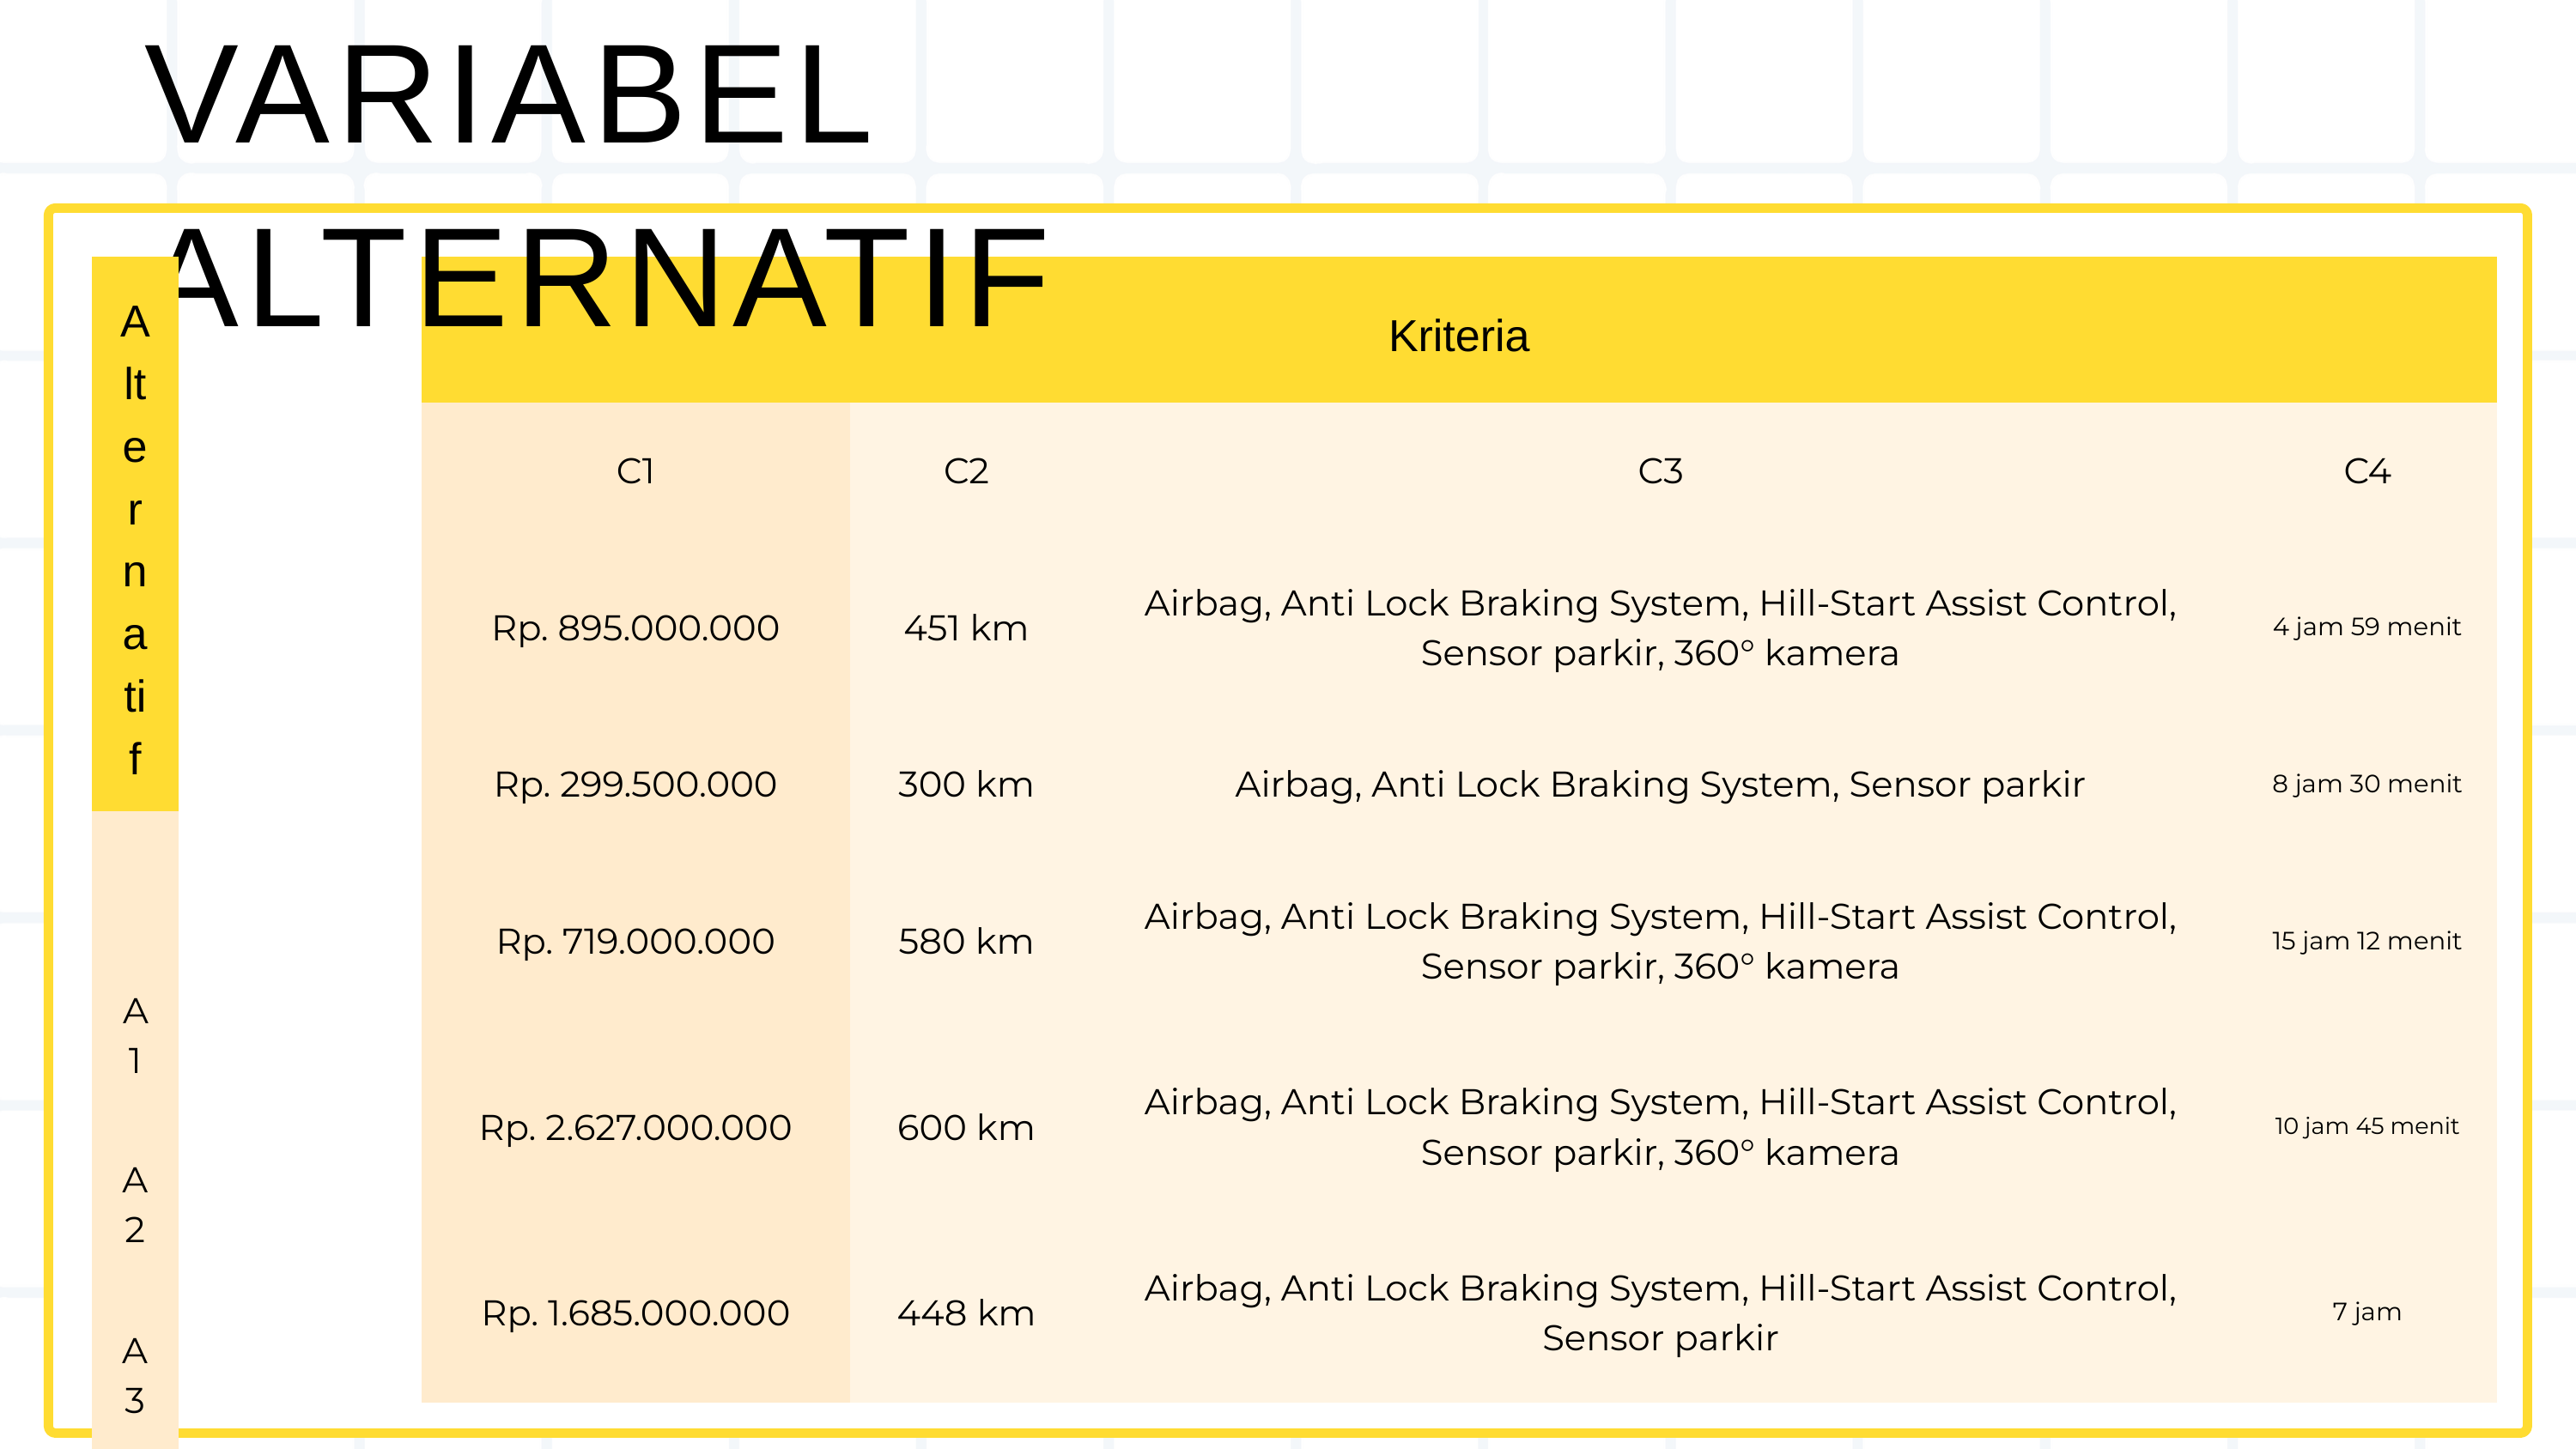

VARIABEL ALTERNATIF

| Alternatif |
| --- |
|  |
| A1 |
| A2 |
| A3 |
| A4 |
| A5 |
| Kriteria | Kriteria | Kriteria | Kriteria |
| --- | --- | --- | --- |
| C1 | C2 | C3 | C4 |
| Rp. 895.000.000 | 451 km | Airbag, Anti Lock Braking System, Hill-Start Assist Control, Sensor parkir, 360° kamera | 4 jam 59 menit |
| Rp. 299.500.000 | 300 km | Airbag, Anti Lock Braking System, Sensor parkir | 8 jam 30 menit |
| Rp. 719.000.000 | 580 km | Airbag, Anti Lock Braking System, Hill-Start Assist Control, Sensor parkir, 360° kamera | 15 jam 12 menit |
| Rp. 2.627.000.000 | 600 km | Airbag, Anti Lock Braking System, Hill-Start Assist Control, Sensor parkir, 360° kamera | 10 jam 45 menit |
| Rp. 1.685.000.000 | 448 km | Airbag, Anti Lock Braking System, Hill-Start Assist Control, Sensor parkir | 7 jam |